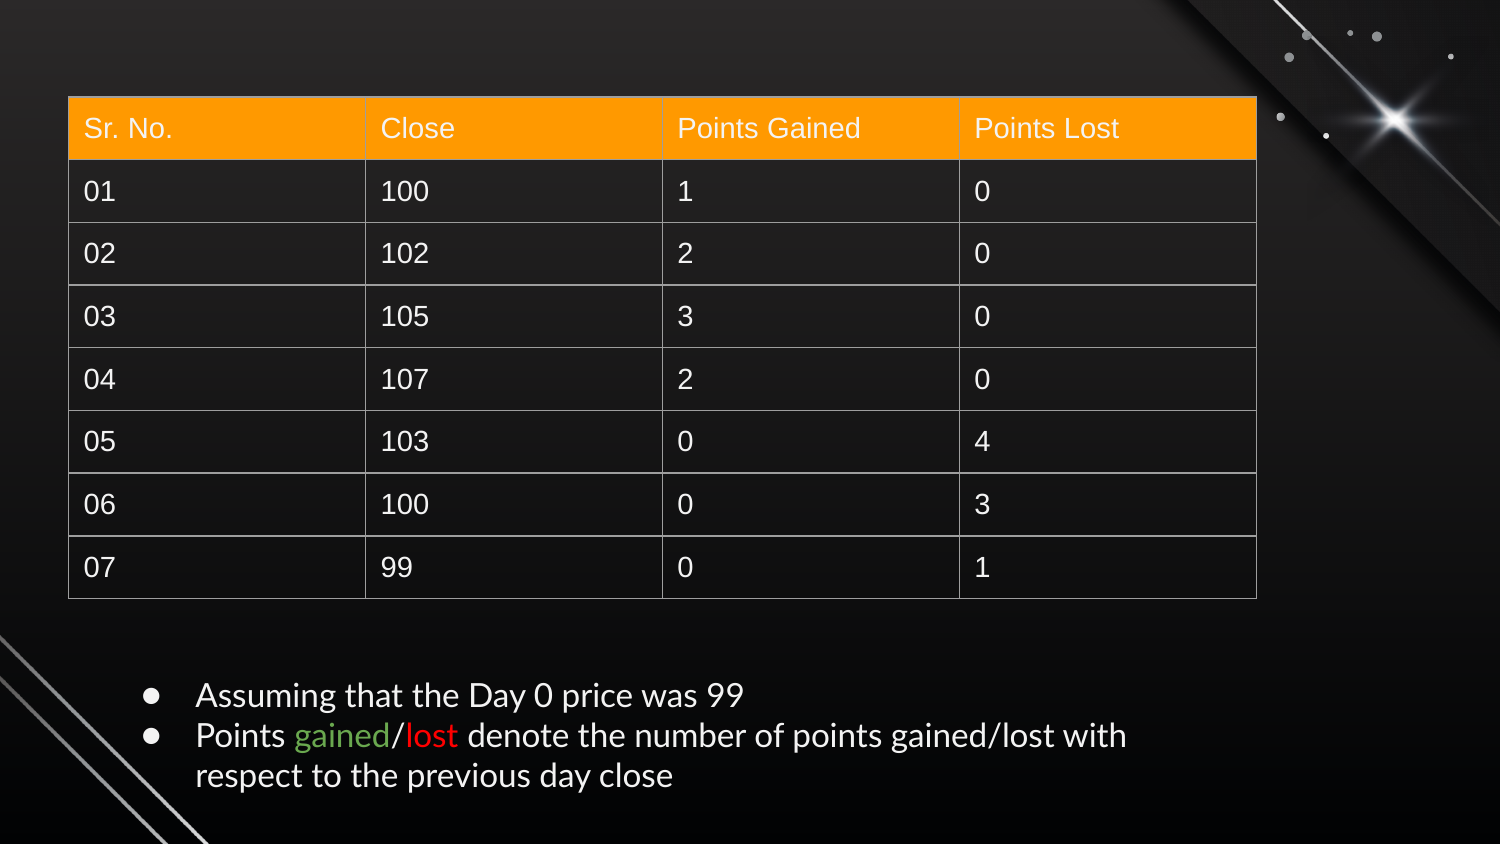

| Sr. No. | Close | Points Gained | Points Lost |
| --- | --- | --- | --- |
| 01 | 100 | 1 | 0 |
| 02 | 102 | 2 | 0 |
| 03 | 105 | 3 | 0 |
| 04 | 107 | 2 | 0 |
| 05 | 103 | 0 | 4 |
| 06 | 100 | 0 | 3 |
| 07 | 99 | 0 | 1 |
Assuming that the Day 0 price was 99
Points gained/lost denote the number of points gained/lost with respect to the previous day close